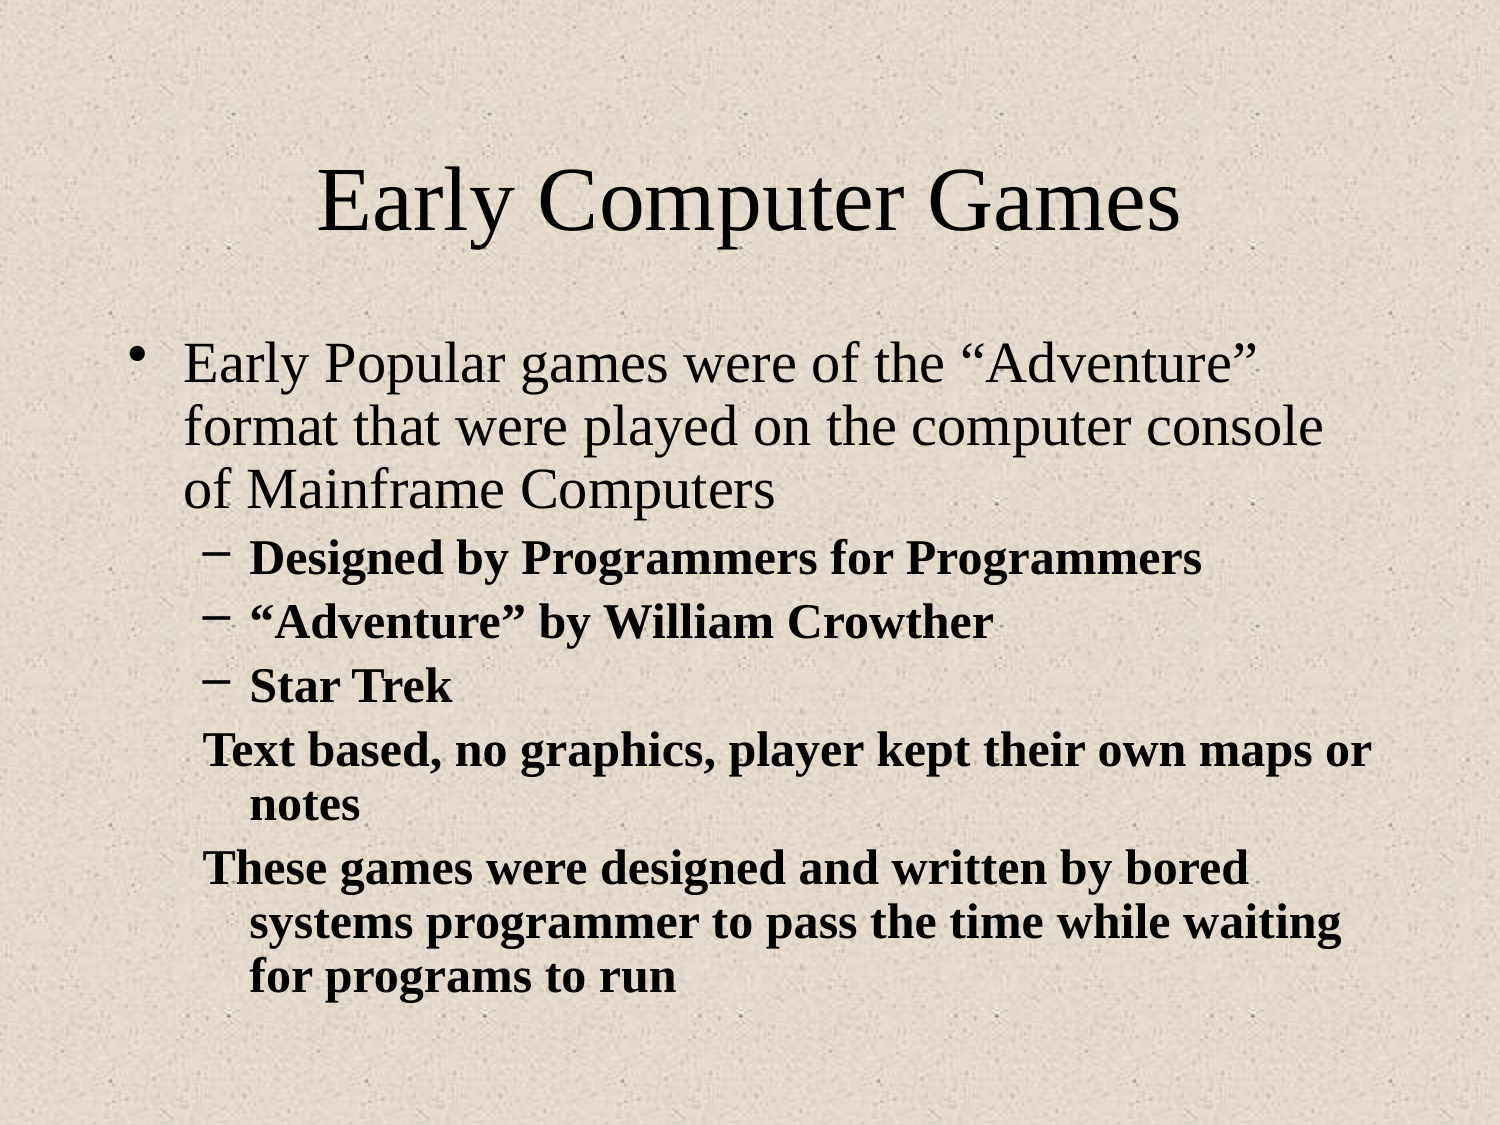

# Early Computer Games
Early Popular games were of the “Adventure” format that were played on the computer console of Mainframe Computers
Designed by Programmers for Programmers
“Adventure” by William Crowther
Star Trek
Text based, no graphics, player kept their own maps or notes
These games were designed and written by bored systems programmer to pass the time while waiting for programs to run